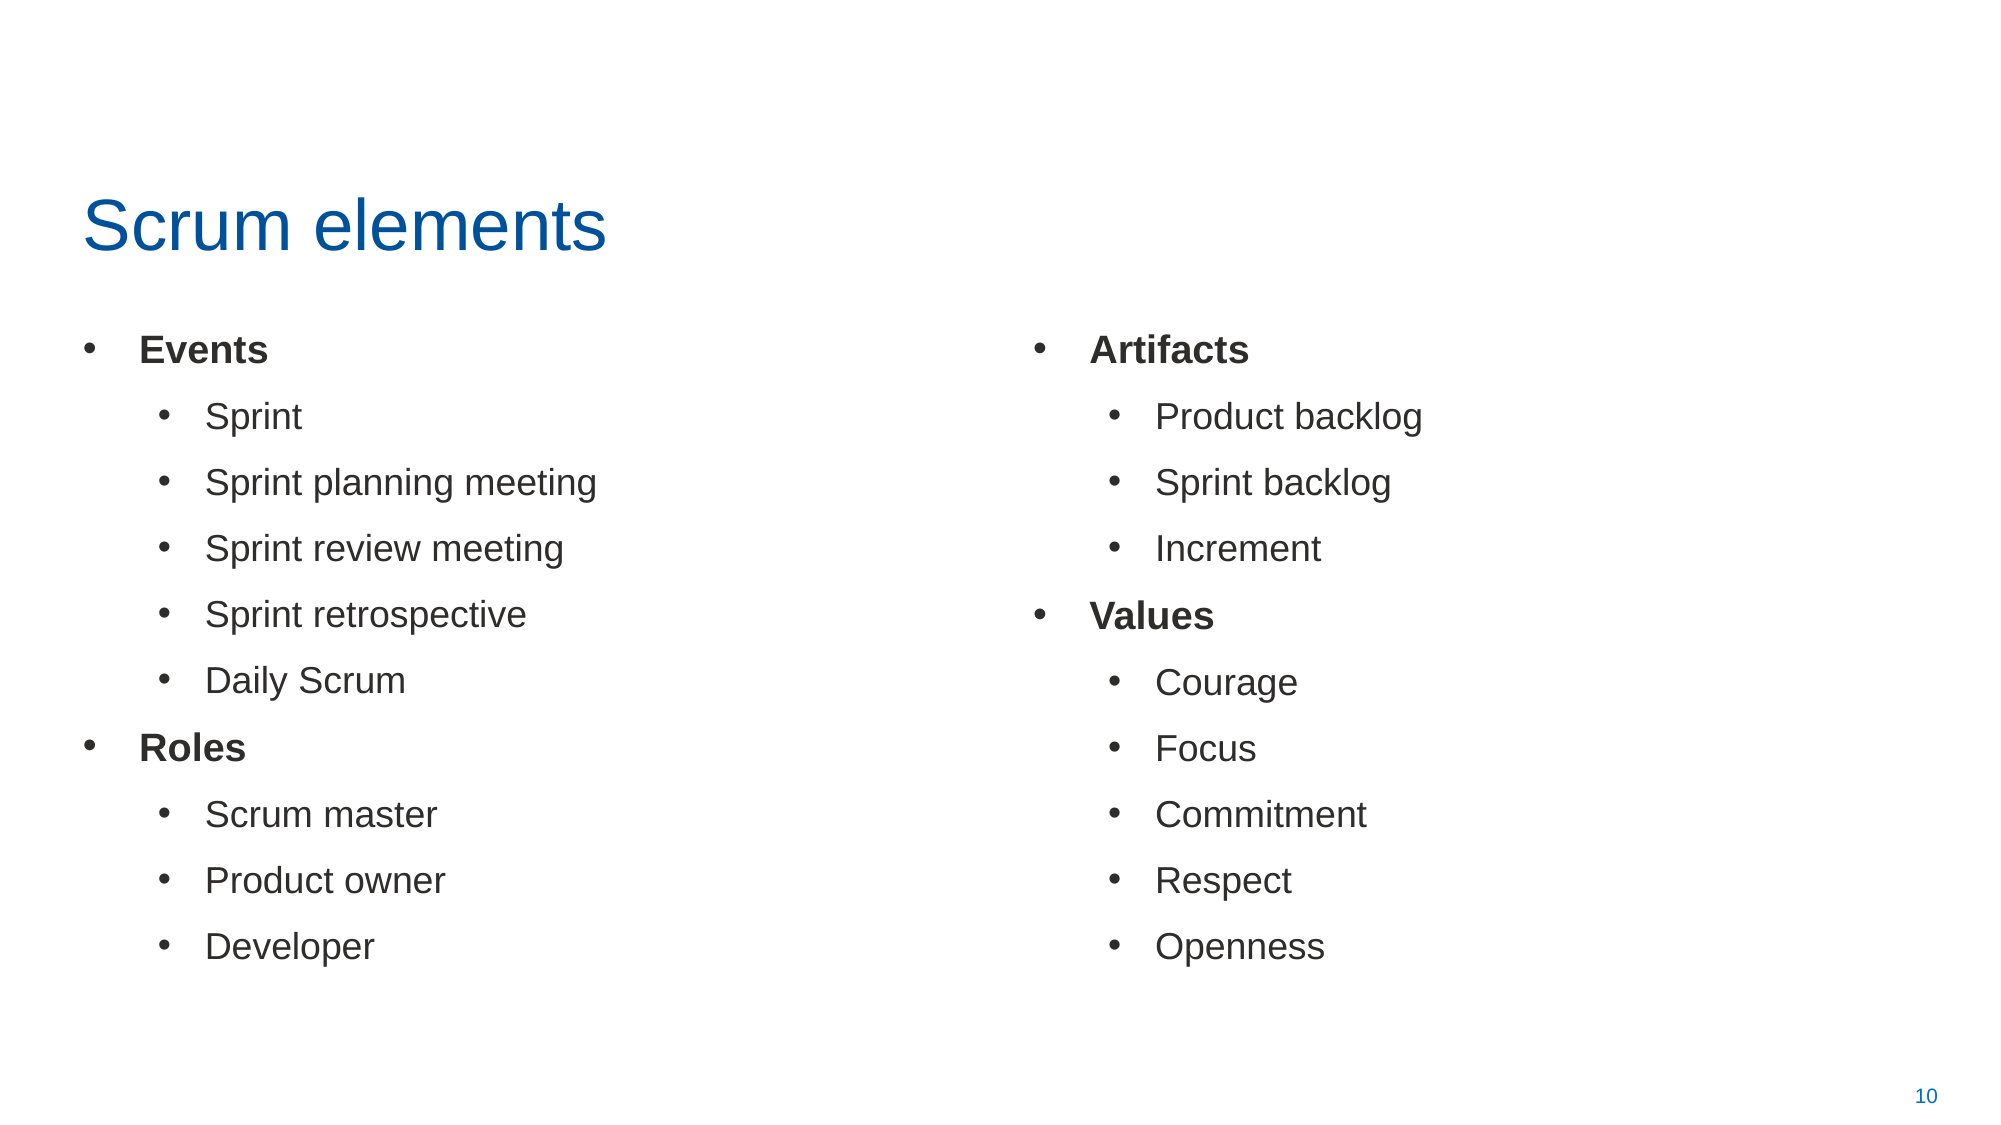

# Scrum elements
Events
Sprint
Sprint planning meeting
Sprint review meeting
Sprint retrospective
Daily Scrum
Roles
Scrum master
Product owner
Developer

Artifacts
Product backlog
Sprint backlog
Increment
Values
Courage
Focus
Commitment
Respect
Openness